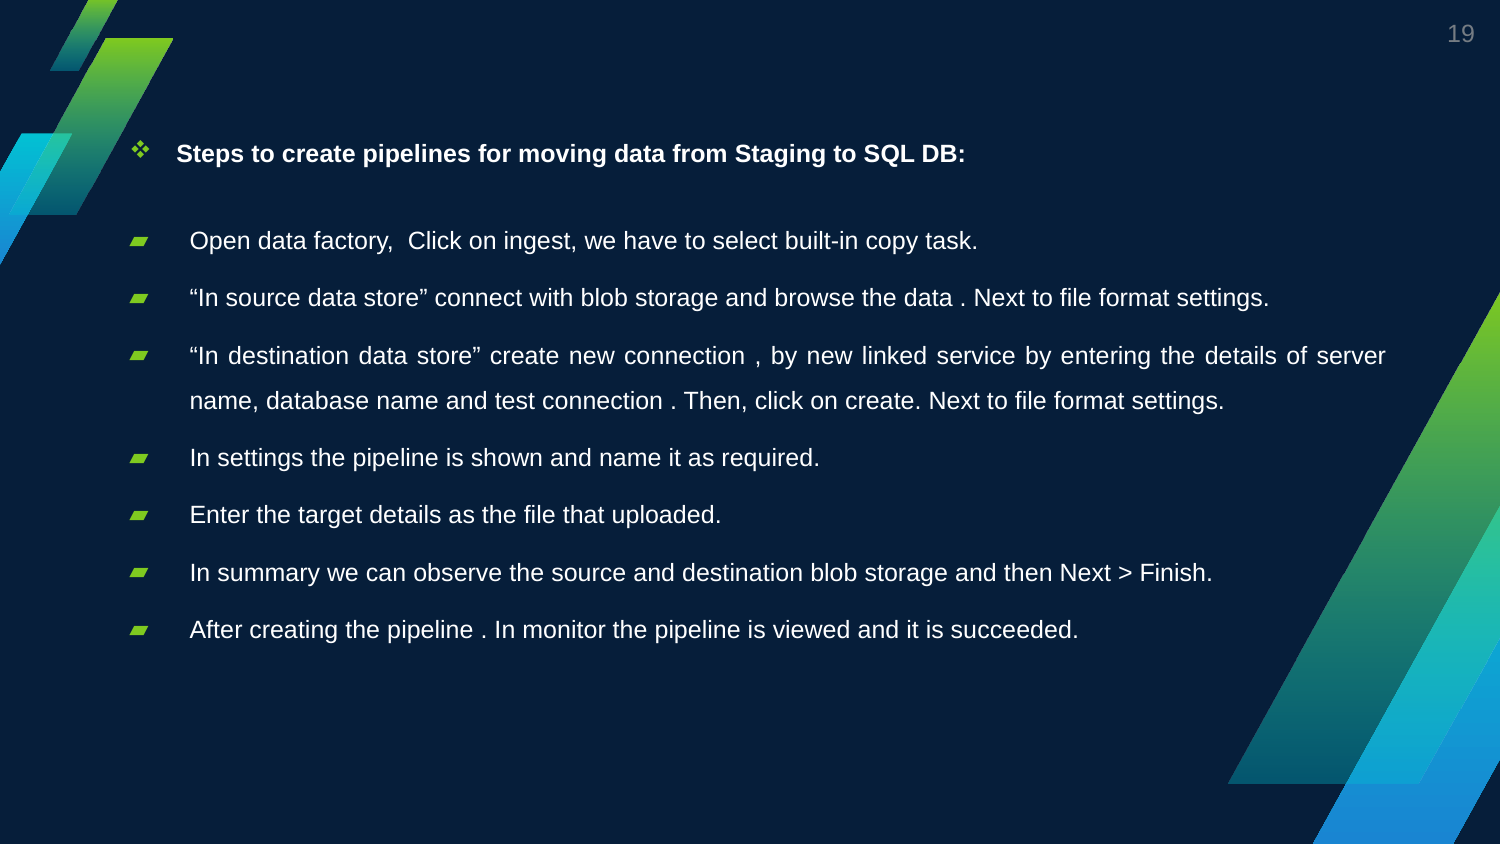

19
Steps to create pipelines for moving data from Staging to SQL DB:
Open data factory,  Click on ingest, we have to select built-in copy task.
“In source data store” connect with blob storage and browse the data . Next to file format settings.
“In destination data store” create new connection , by new linked service by entering the details of server name, database name and test connection . Then, click on create. Next to file format settings.
In settings the pipeline is shown and name it as required.
Enter the target details as the file that uploaded.
In summary we can observe the source and destination blob storage and then Next > Finish.
After creating the pipeline . In monitor the pipeline is viewed and it is succeeded.